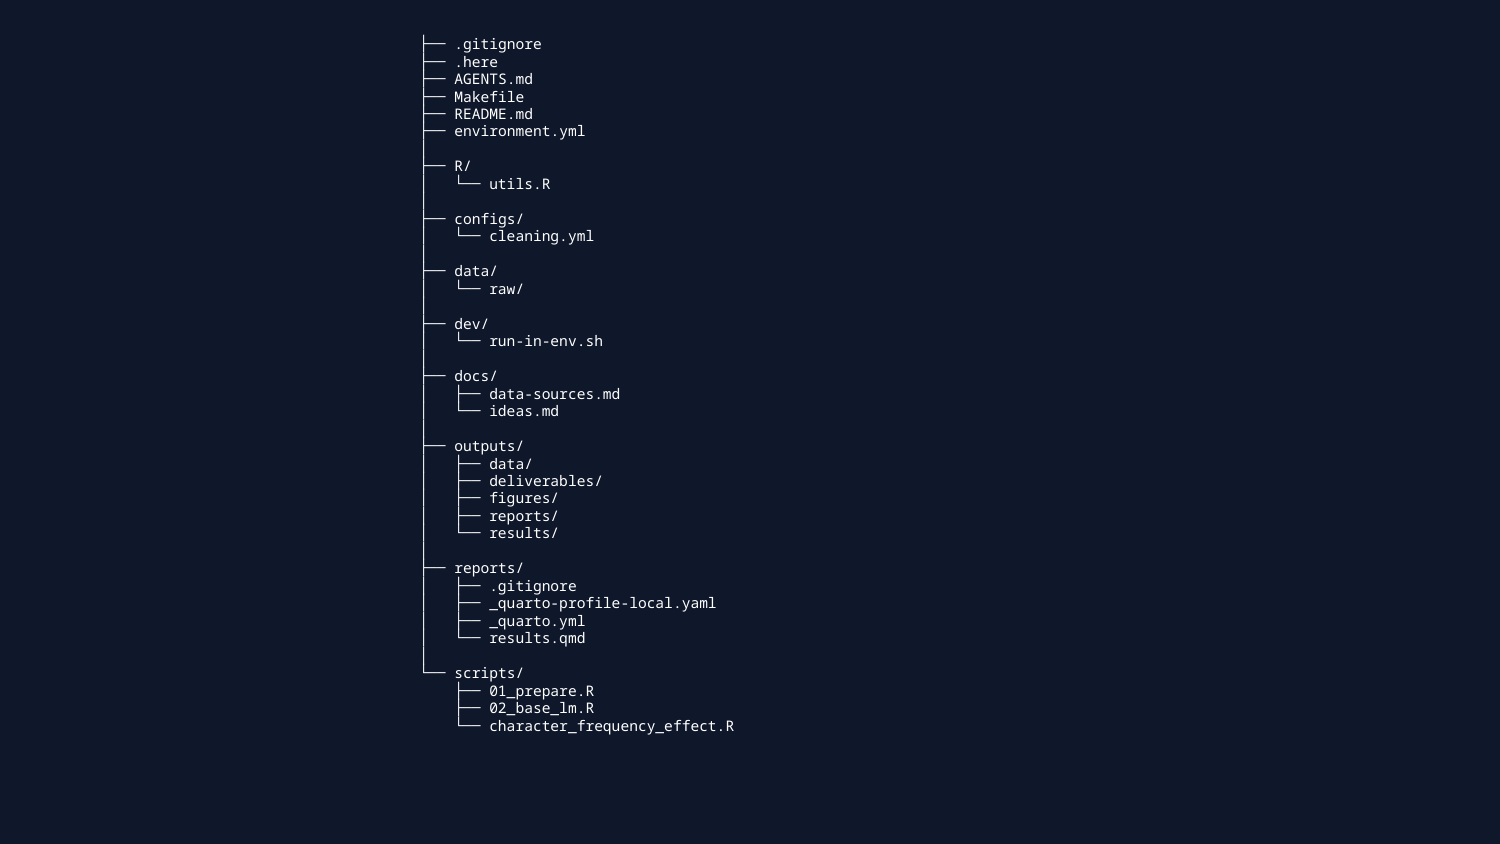

├── .gitignore
├── .here
├── AGENTS.md
├── Makefile
├── README.md
├── environment.yml
│
├── R/
│   └── utils.R
│
├── configs/
│   └── cleaning.yml
│
├── data/
│   └── raw/
│
├── dev/
│   └── run-in-env.sh
│
├── docs/
│   ├── data-sources.md
│   └── ideas.md
│
├── outputs/
│   ├── data/
│   ├── deliverables/
│   ├── figures/
│   ├── reports/
│   └── results/
│
├── reports/
│   ├── .gitignore
│   ├── _quarto-profile-local.yaml
│   ├── _quarto.yml
│   └── results.qmd
│
└── scripts/
    ├── 01_prepare.R
    ├── 02_base_lm.R
    └── character_frequency_effect.R